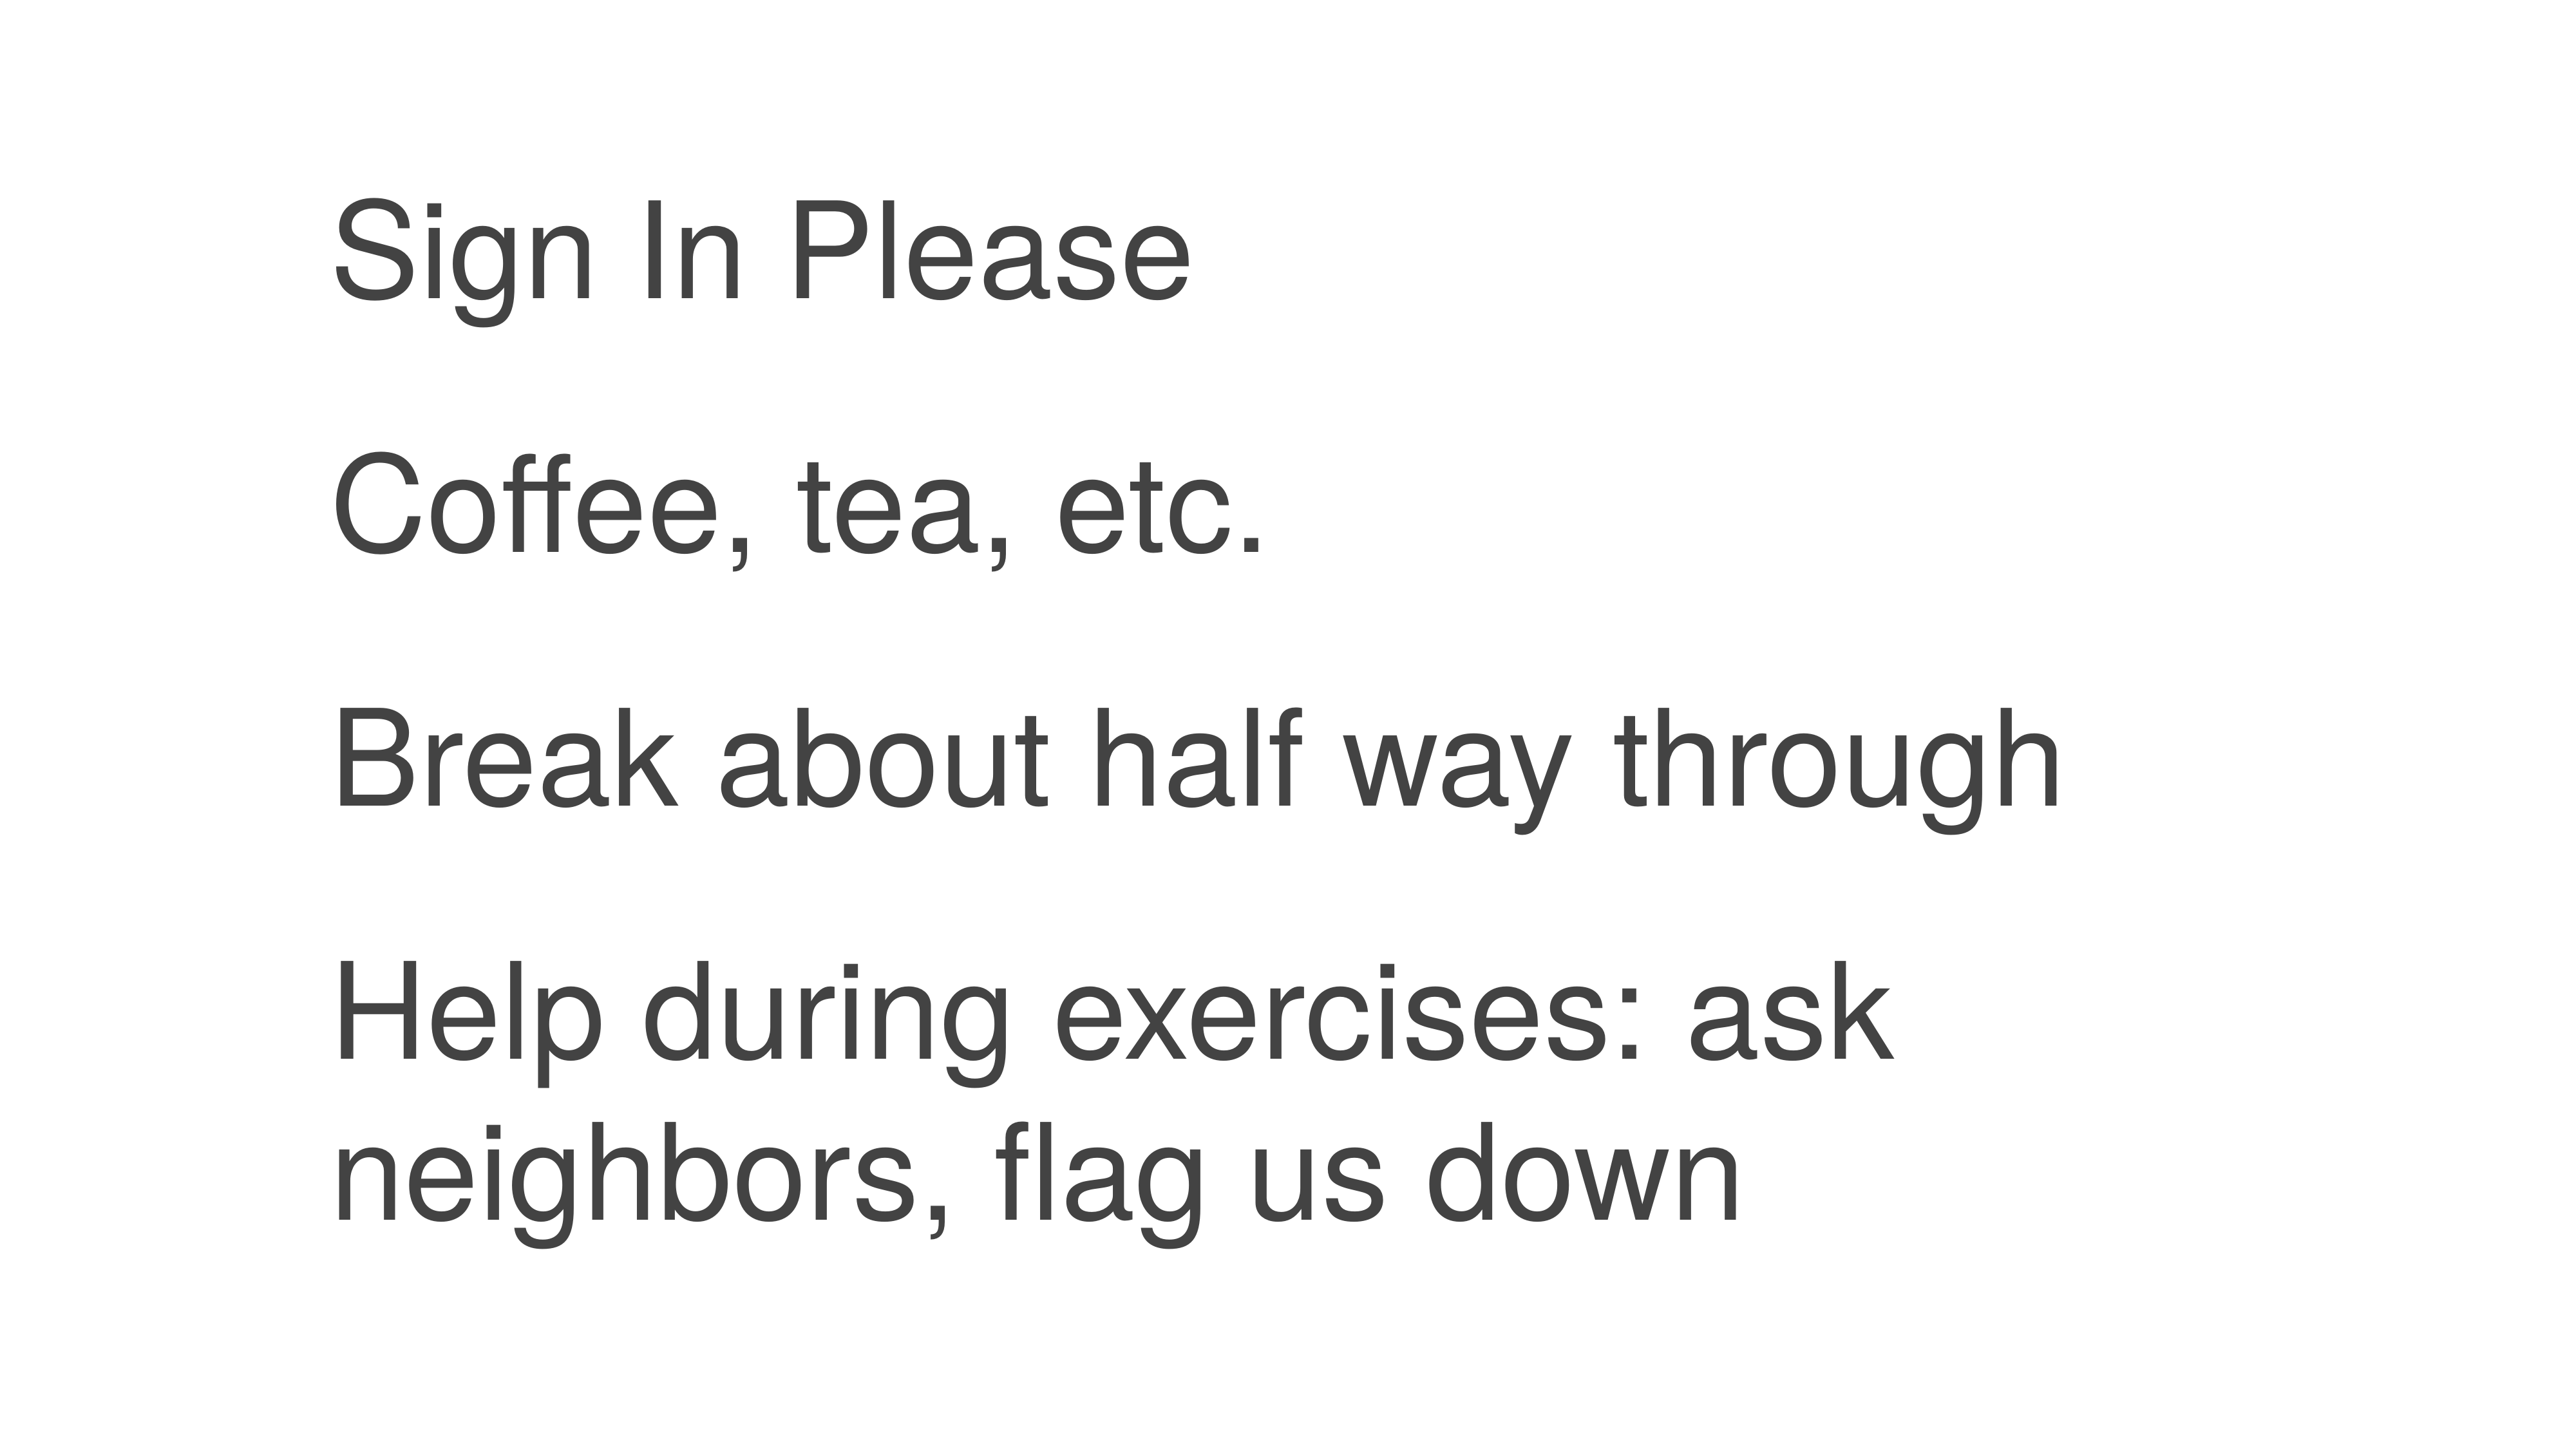

Sign In Please
Coffee, tea, etc.
Break about half way through
Help during exercises: ask neighbors, flag us down